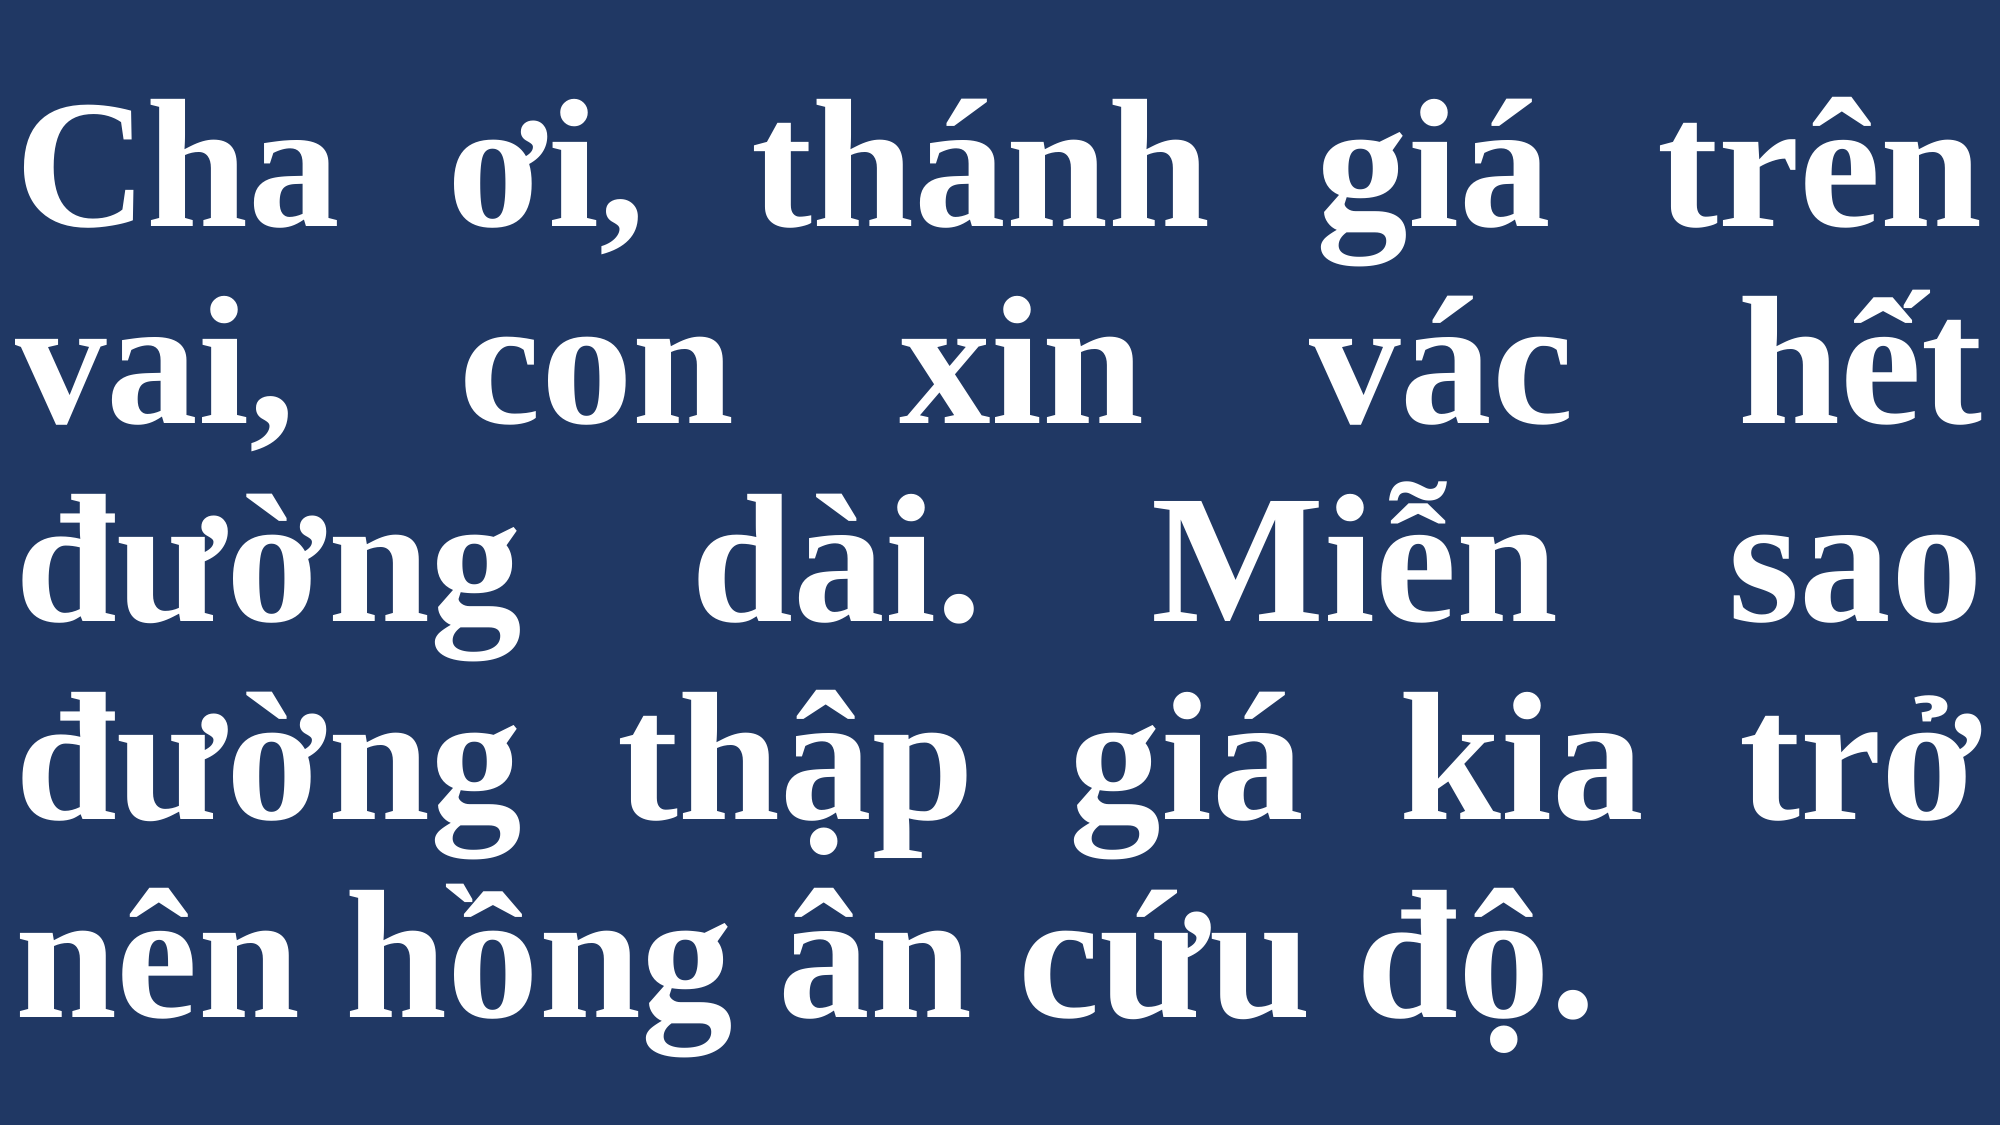

# Cha ơi, thánh giá trên vai, con xin vác hết đường dài. Miễn sao đường thập giá kia trở nên hồng ân cứu độ.